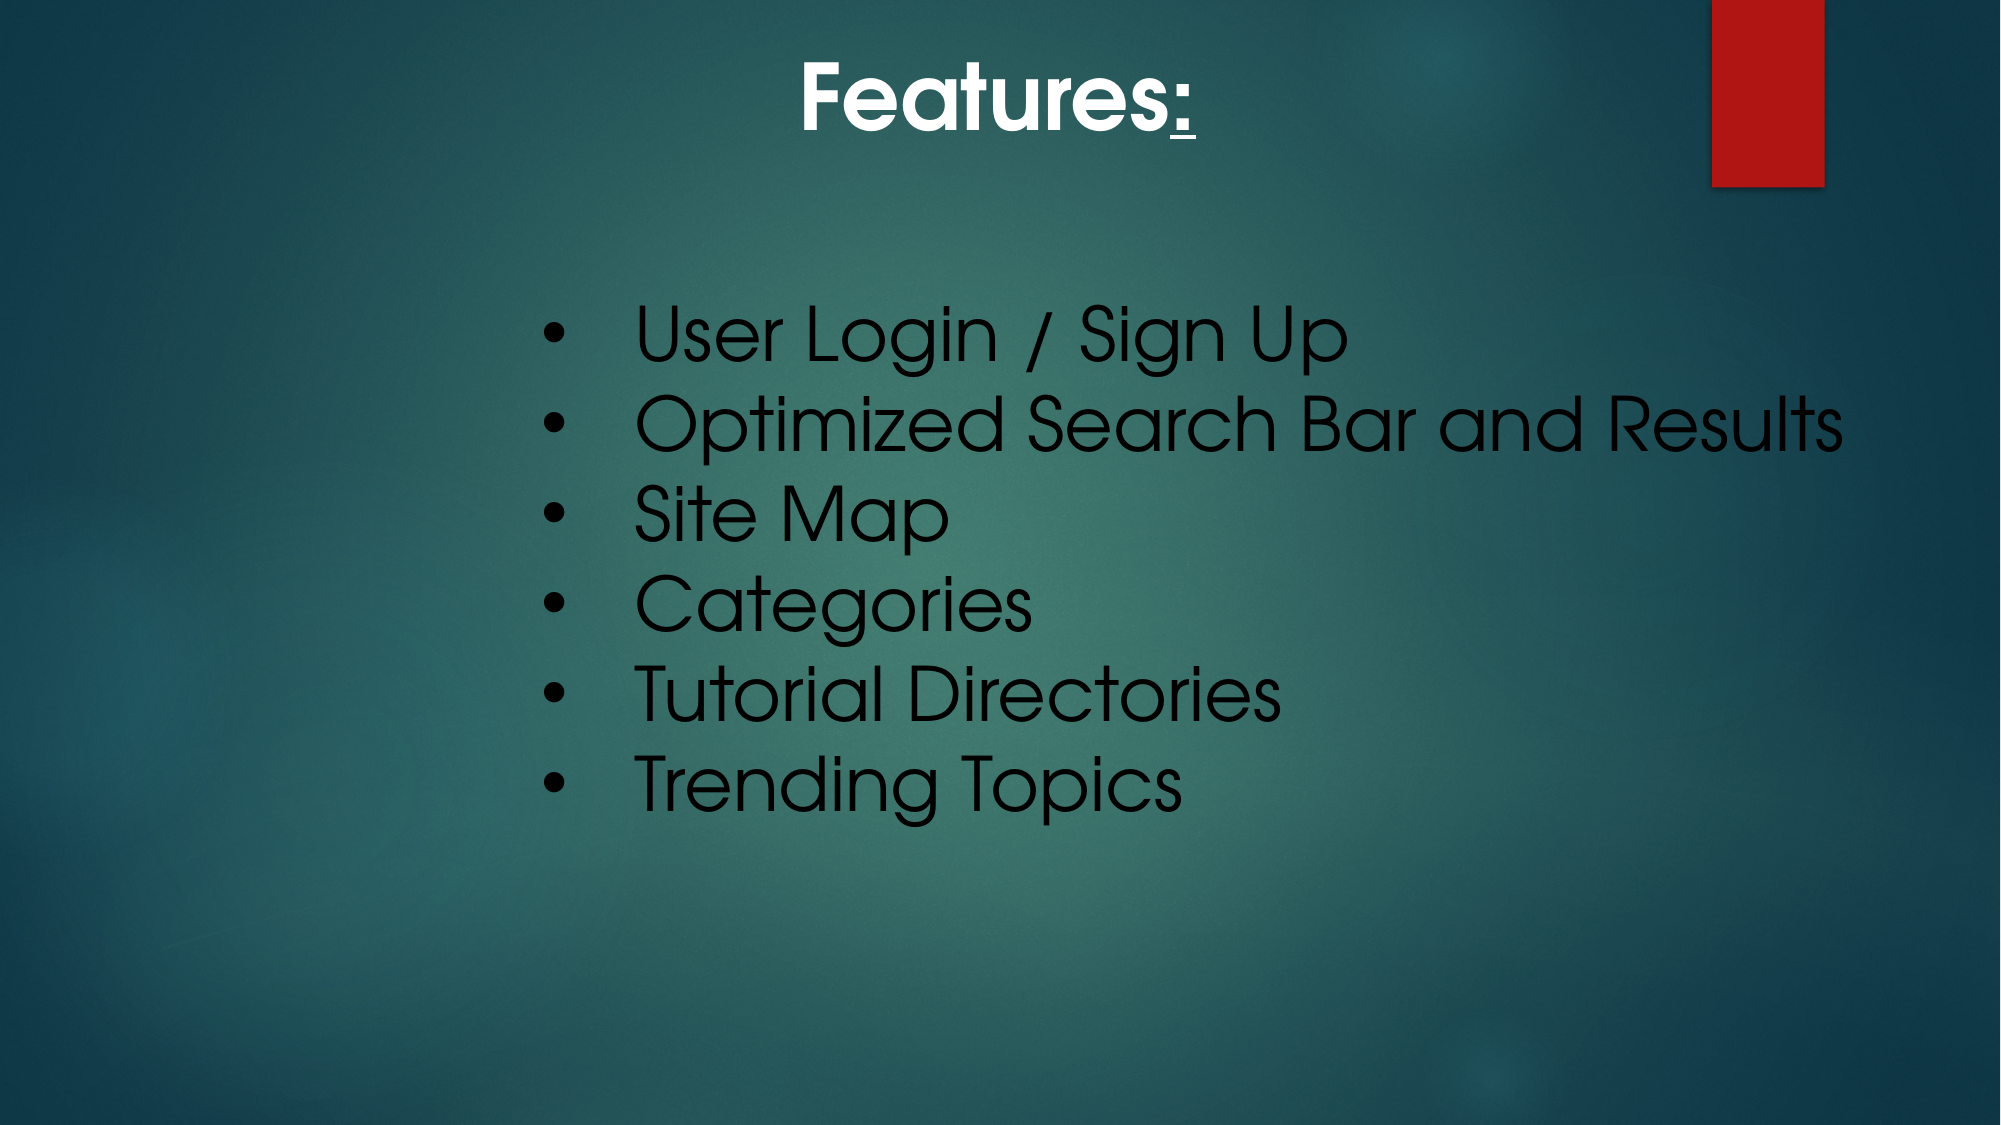

Features:
User Login / Sign Up
Optimized Search Bar and Results
Site Map
Categories
Tutorial Directories
Trending Topics